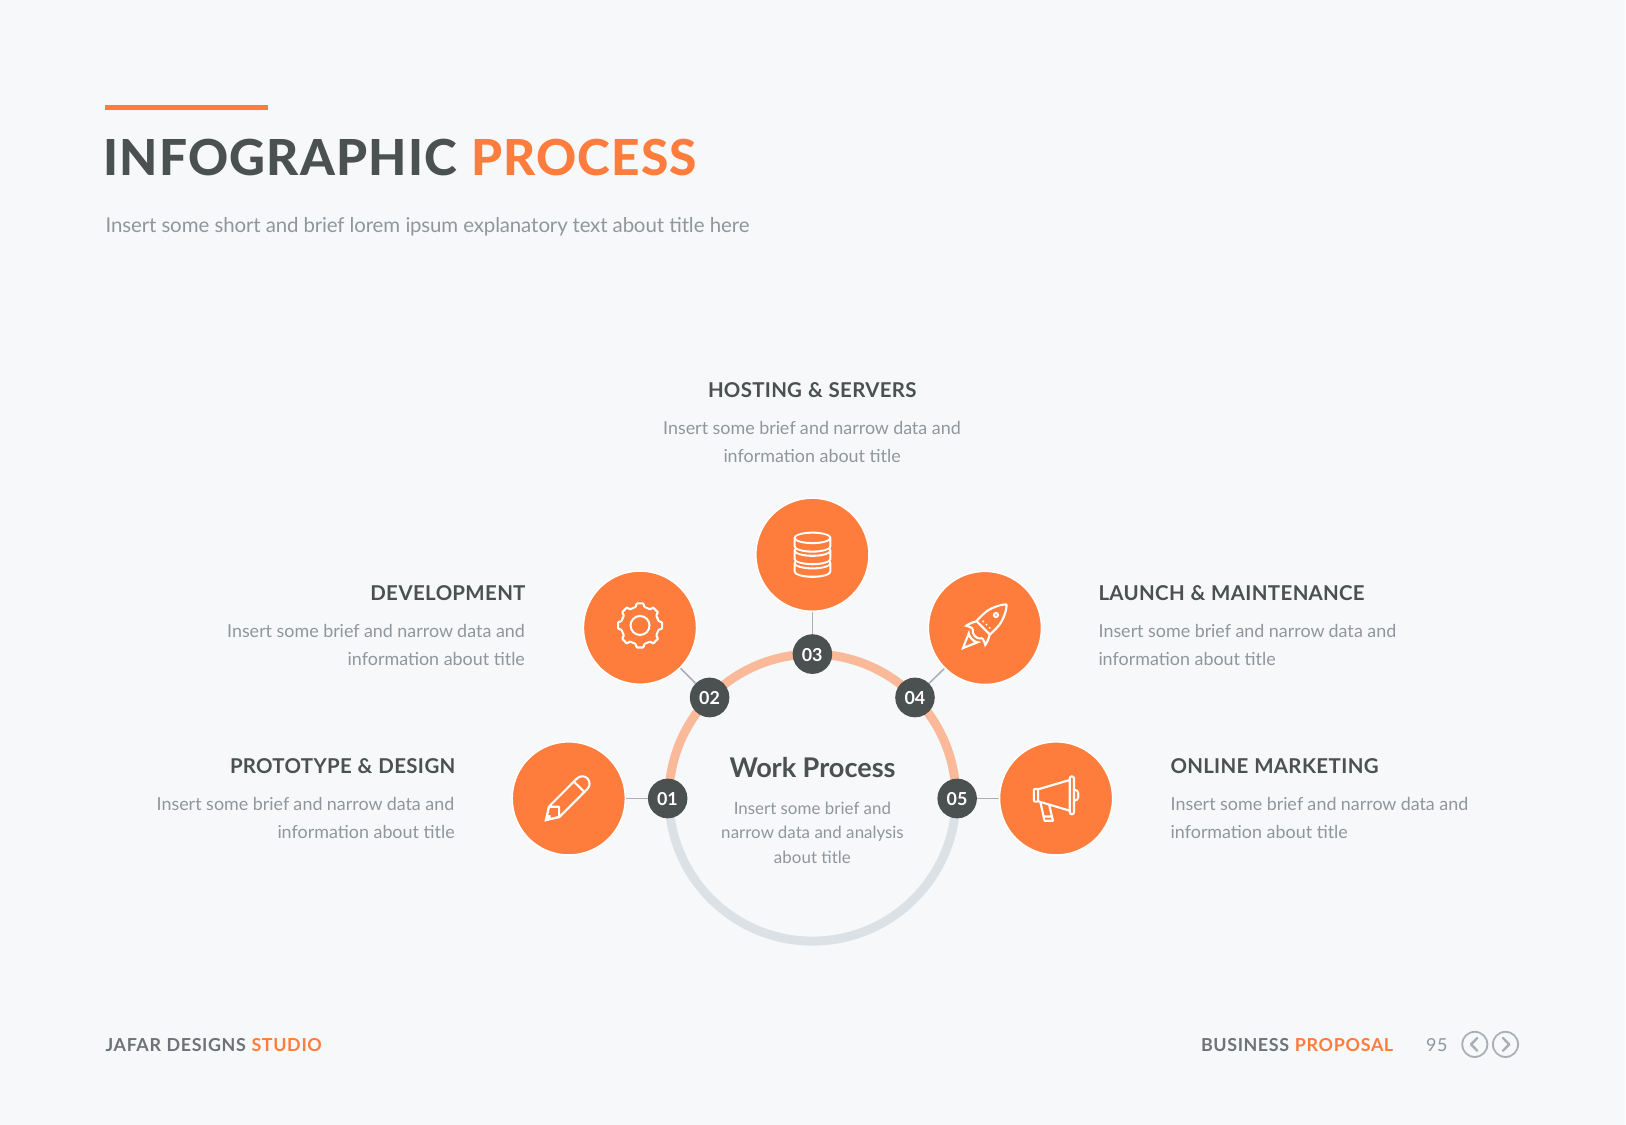

Infographic Process
Insert some short and brief lorem ipsum explanatory text about title here
Hosting & Servers
Insert some brief and narrow data and information about title

Development
Insert some brief and narrow data and information about title
Launch & Maintenance
Insert some brief and narrow data and information about title

03

02

04

Work Process
Insert some brief and narrow data and analysis about title
Prototype & Design
Insert some brief and narrow data and information about title
Online Marketing
Insert some brief and narrow data and information about title

01

05